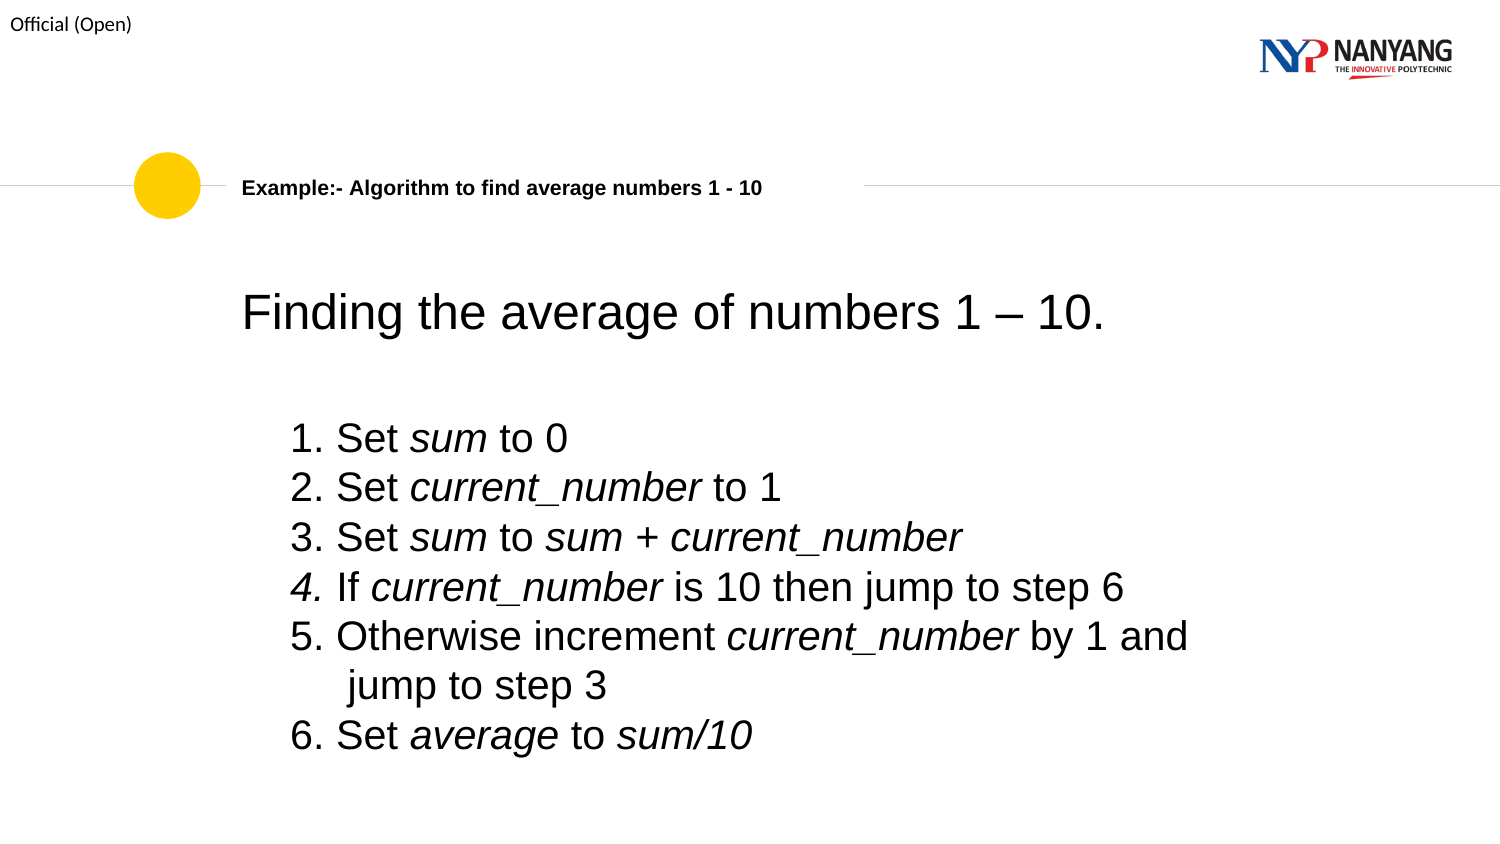

# Example:- Algorithm to find average numbers 1 - 10
Finding the average of numbers 1 – 10.

1. Set sum to 0
2. Set current_number to 1
3. Set sum to sum + current_number
4. If current_number is 10 then jump to step 6
5. Otherwise increment current_number by 1 and
     jump to step 3
6. Set average to sum/10